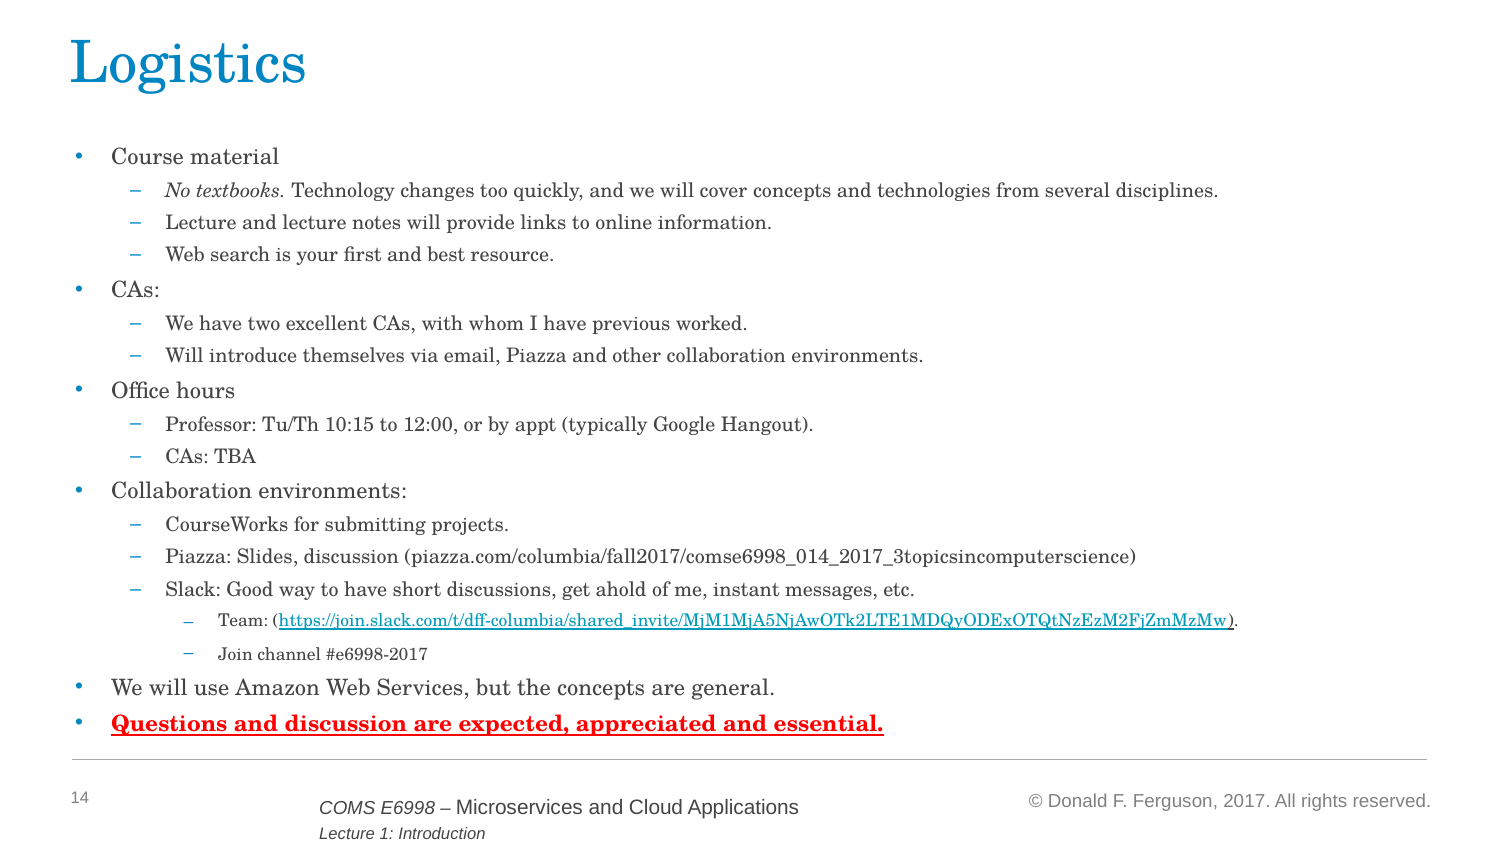

# Logistics
Course material
No textbooks. Technology changes too quickly, and we will cover concepts and technologies from several disciplines.
Lecture and lecture notes will provide links to online information.
Web search is your first and best resource.
CAs:
We have two excellent CAs, with whom I have previous worked.
Will introduce themselves via email, Piazza and other collaboration environments.
Office hours
Professor: Tu/Th 10:15 to 12:00, or by appt (typically Google Hangout).
CAs: TBA
Collaboration environments:
CourseWorks for submitting projects.
Piazza: Slides, discussion (piazza.com/columbia/fall2017/comse6998_014_2017_3topicsincomputerscience)
Slack: Good way to have short discussions, get ahold of me, instant messages, etc.
Team: (https://join.slack.com/t/dff-columbia/shared_invite/MjM1MjA5NjAwOTk2LTE1MDQyODExOTQtNzEzM2FjZmMzMw).
Join channel #e6998-2017
We will use Amazon Web Services, but the concepts are general.
Questions and discussion are expected, appreciated and essential.